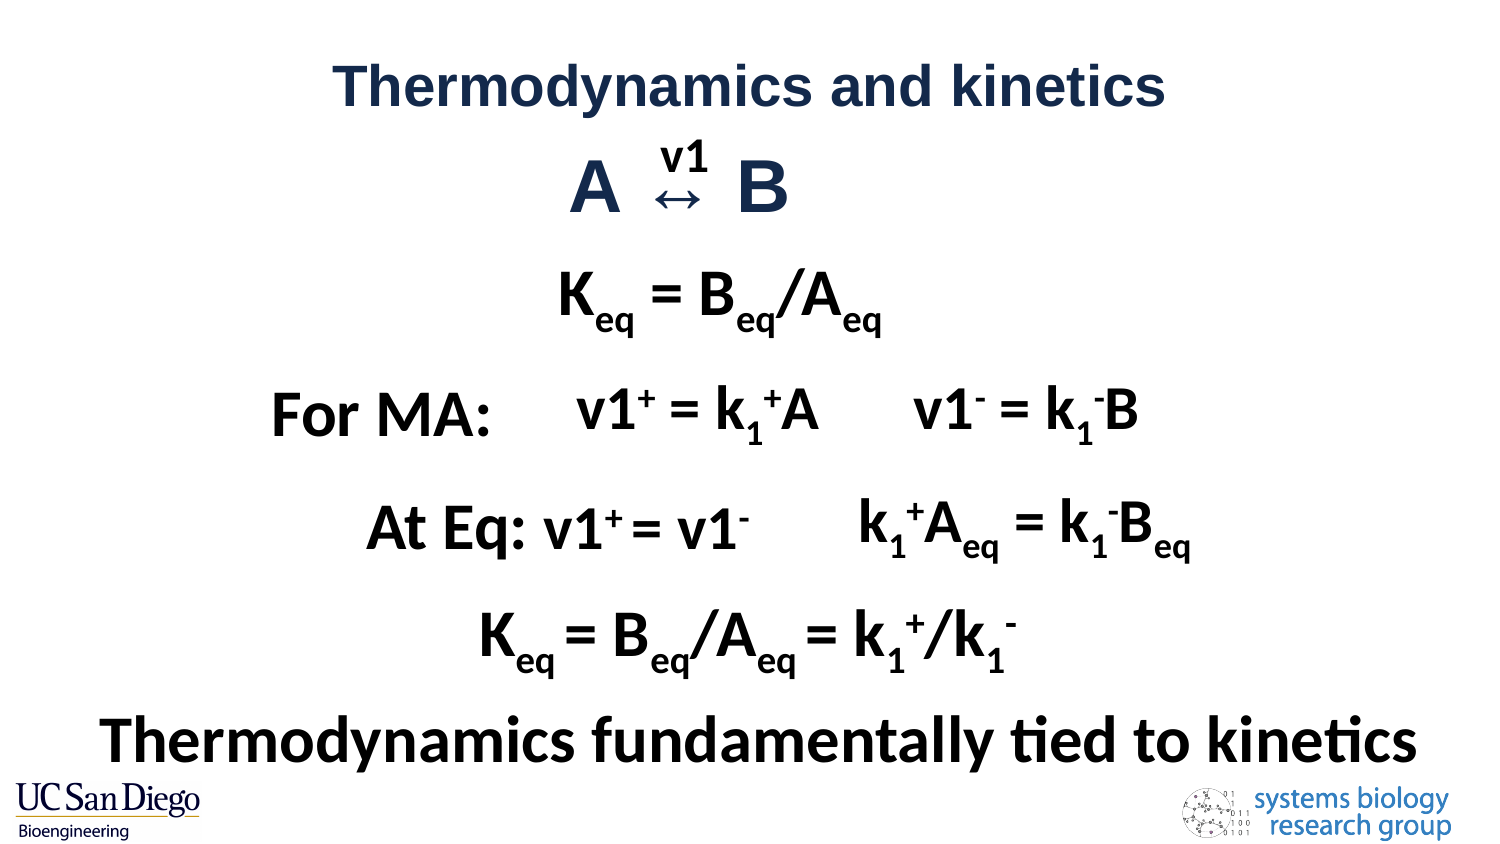

# Thermodynamics and kinetics
A ↔ B
v1
Keq = Beq/Aeq
For MA:
v1+ = k1+A
v1- = k1-B
At Eq: v1+ = v1-
k1+Aeq = k1-Beq
Keq = Beq/Aeq = k1+/k1-
Thermodynamics fundamentally tied to kinetics